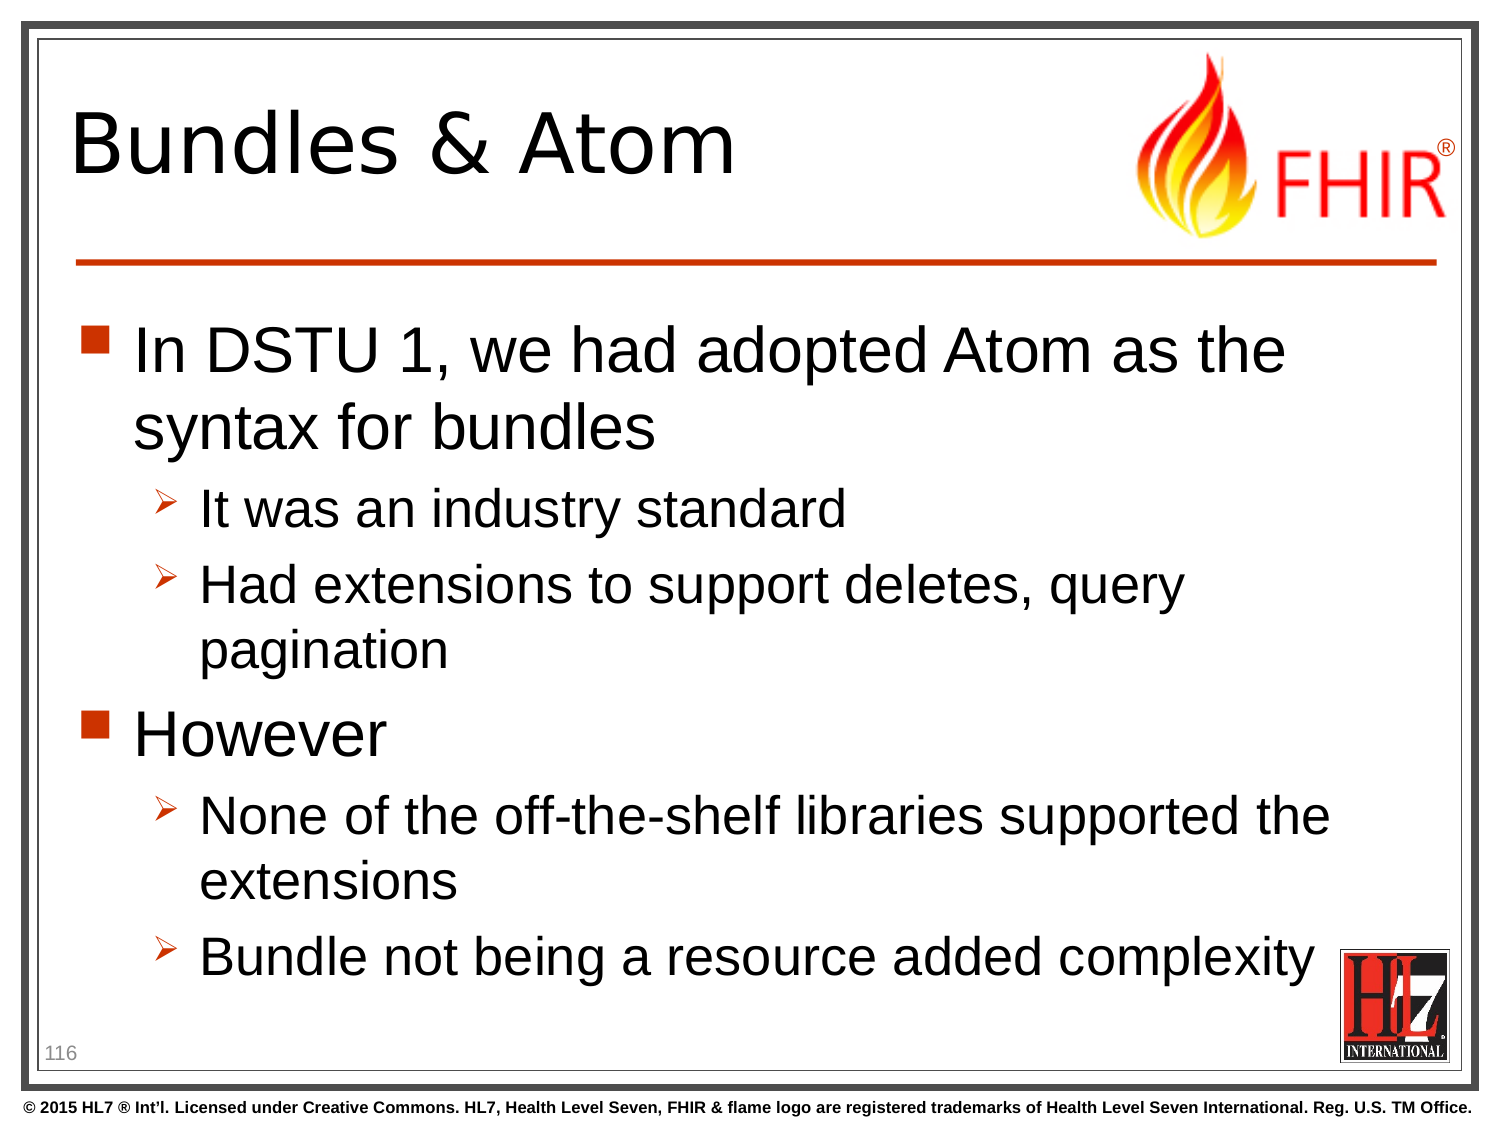

# Bundles & Atom
In DSTU 1, we had adopted Atom as the syntax for bundles
It was an industry standard
Had extensions to support deletes, query pagination
However
None of the off-the-shelf libraries supported the extensions
Bundle not being a resource added complexity
116